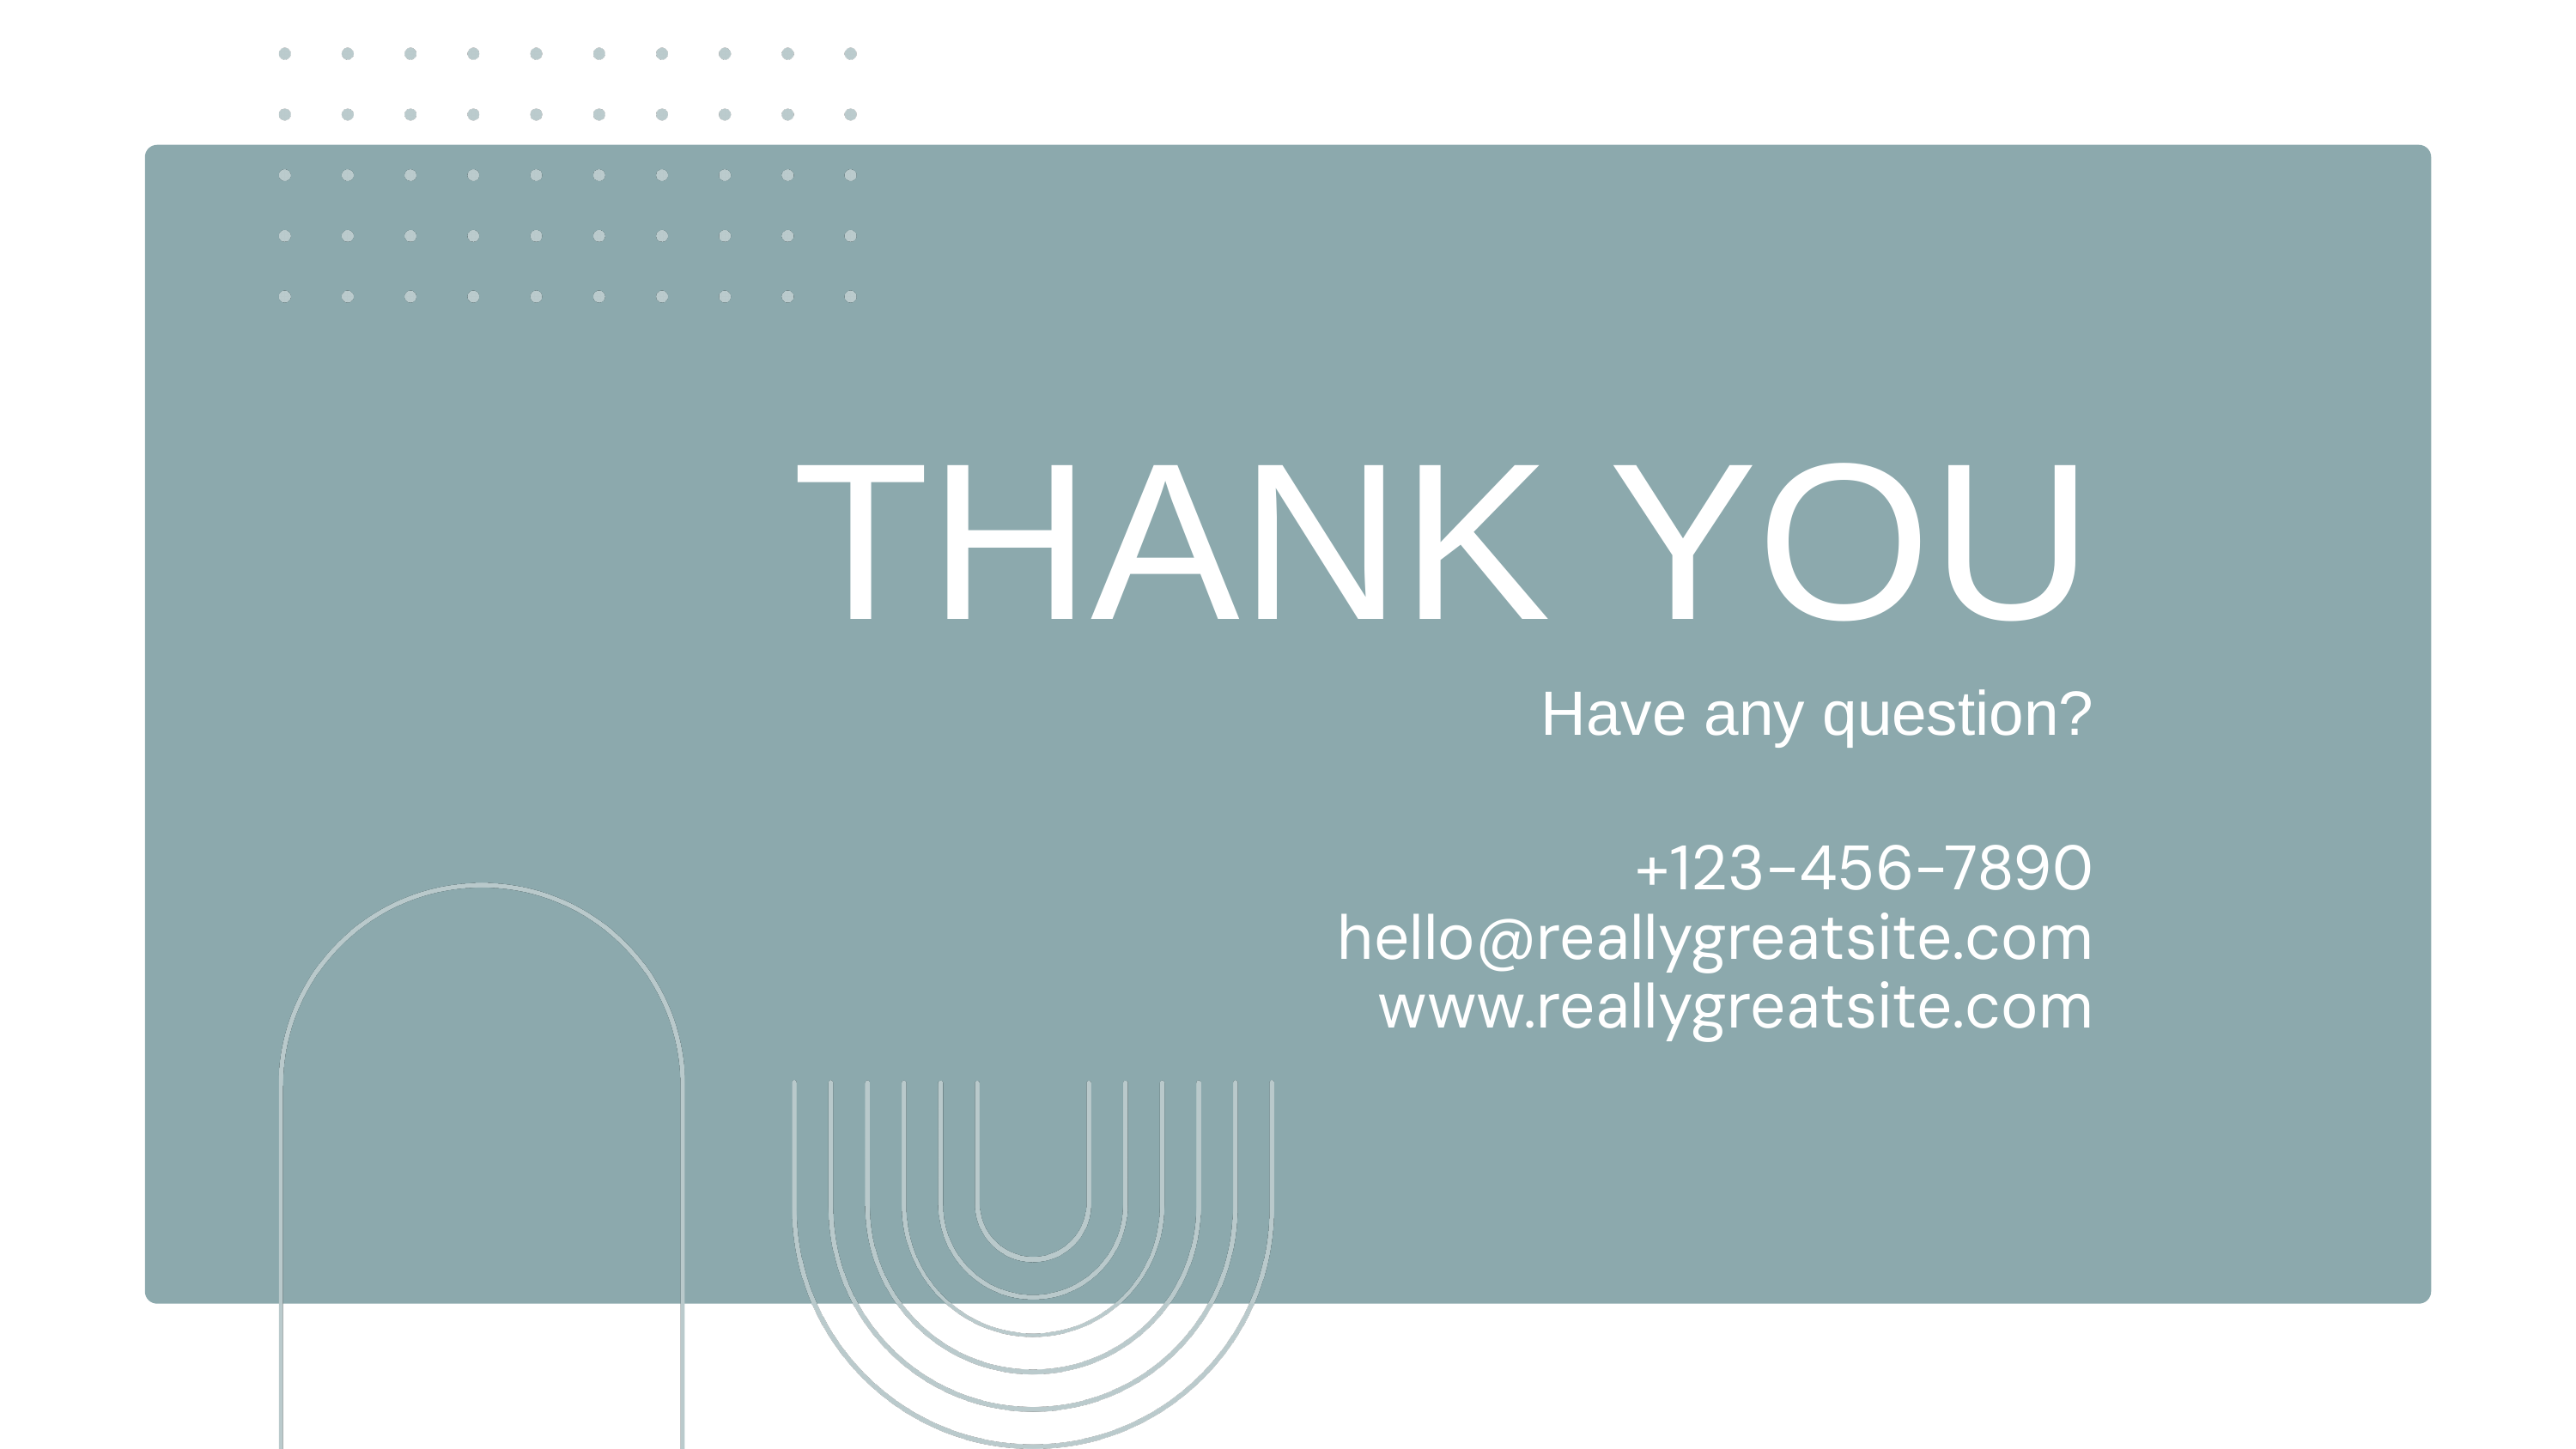

THANK YOU
Have any question?
+123-456-7890
hello@reallygreatsite.com
www.reallygreatsite.com